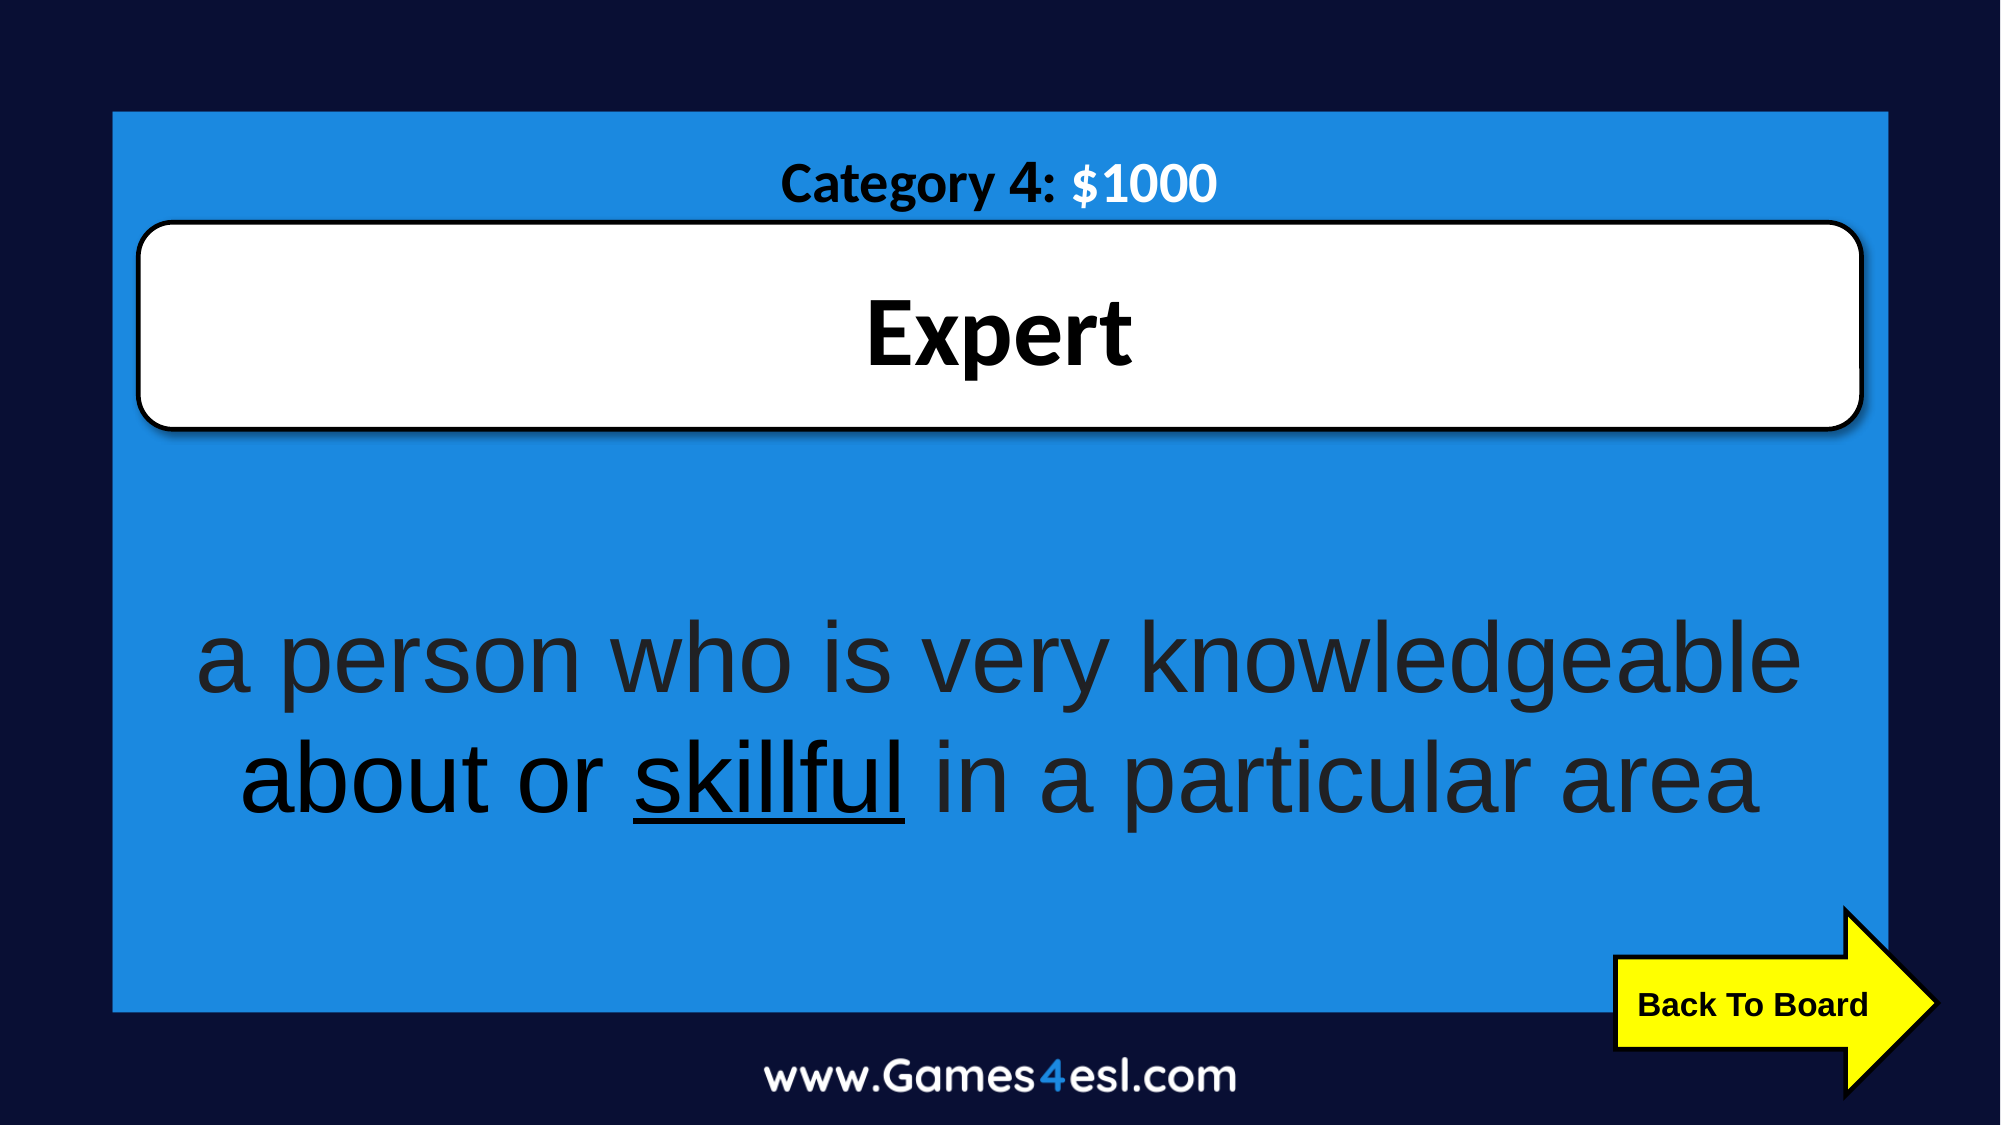

Category 4: $1000
Expert
a person who is very knowledgeable about or skillful in a particular area
Back To Board